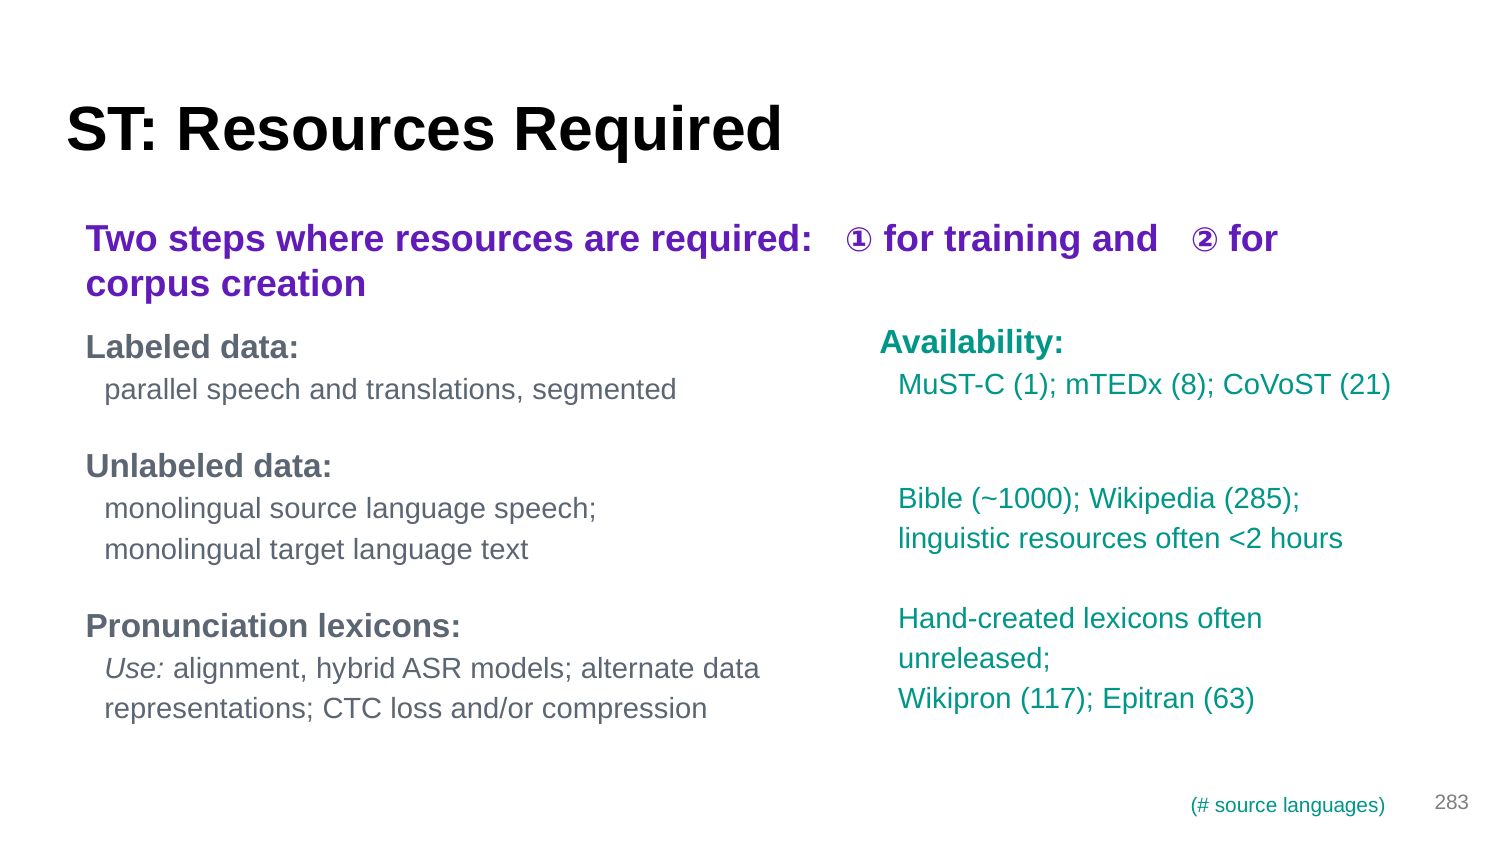

# ST: Resources Required
Two steps where resources are required:   ① for training and   ② for corpus creation
Availability:
MuST-C (1); mTEDx (8); CoVoST (21)
Bible (~1000); Wikipedia (285);
linguistic resources often <2 hours
Hand-created lexicons often unreleased;
Wikipron (117); Epitran (63)
    (# source languages)    .
Labeled data:
parallel speech and translations, segmented
Unlabeled data:
monolingual source language speech;
monolingual target language text
Pronunciation lexicons:
Use: alignment, hybrid ASR models; alternate data representations; CTC loss and/or compression
283